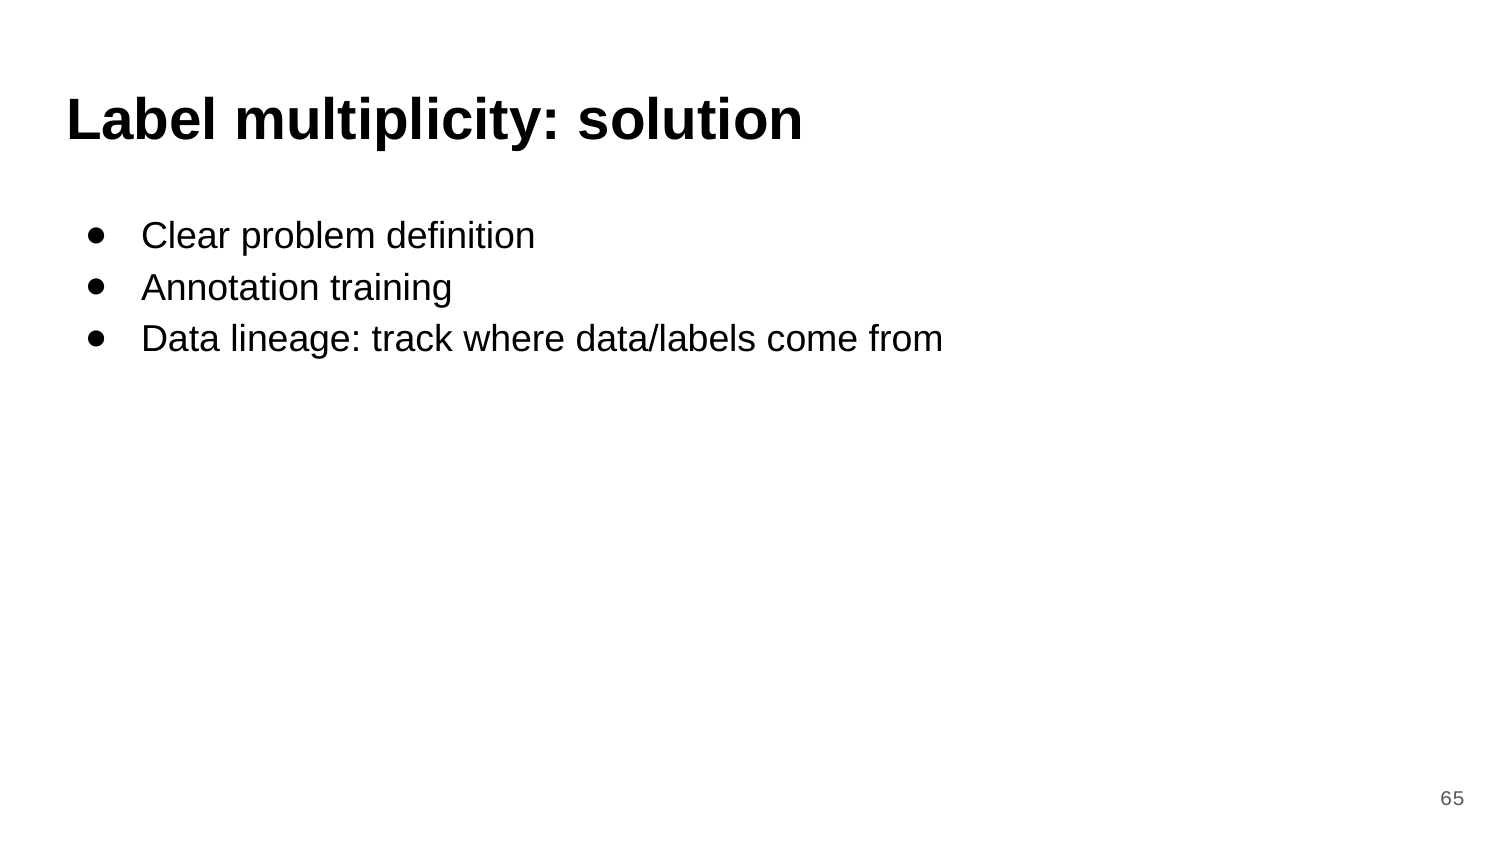

# Label multiplicity: solution
Clear problem definition
Annotation training
Data lineage: track where data/labels come from
65